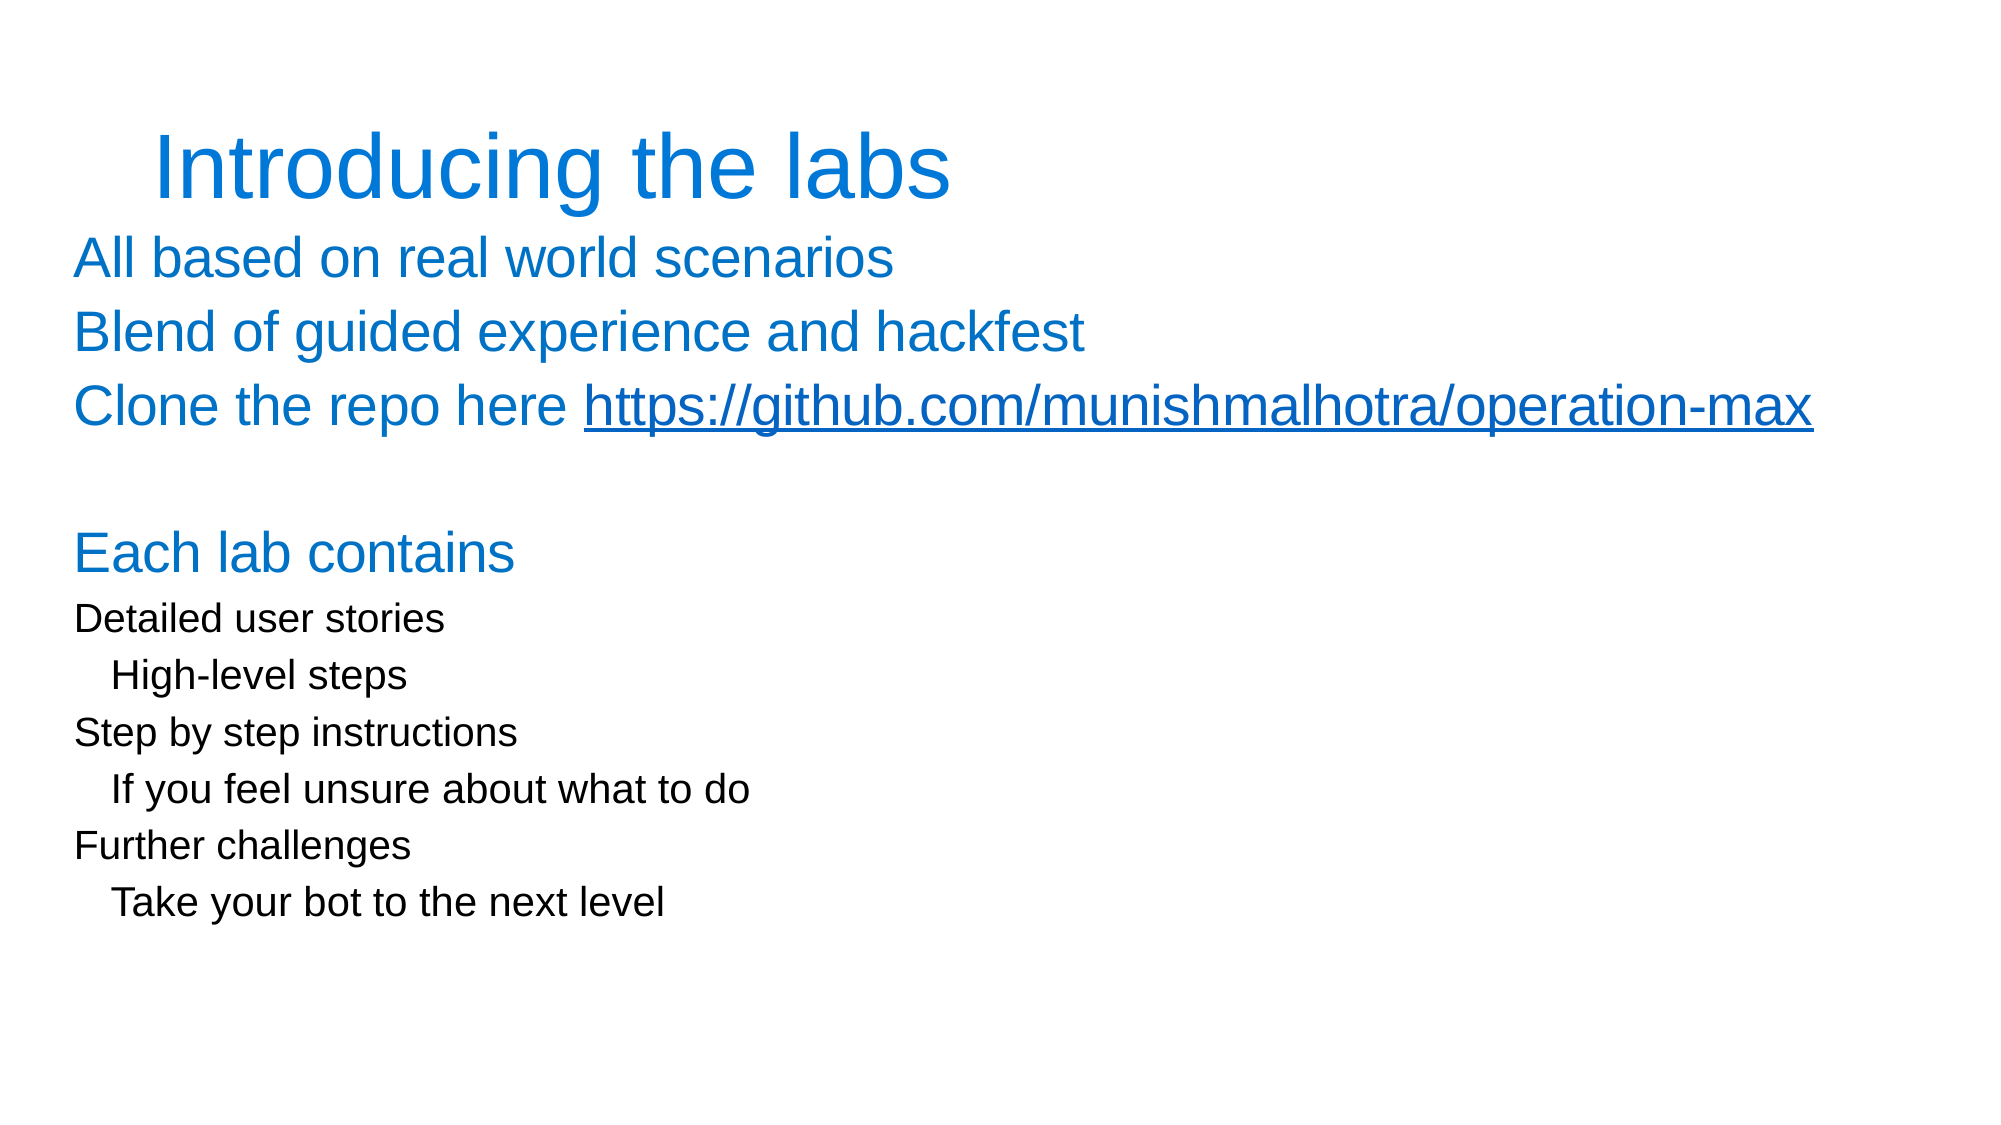

# Introducing the labs
All based on real world scenarios
Blend of guided experience and hackfest
Clone the repo here https://github.com/munishmalhotra/operation-max

Each lab contains
Detailed user stories
High-level steps
Step by step instructions
If you feel unsure about what to do
Further challenges
Take your bot to the next level